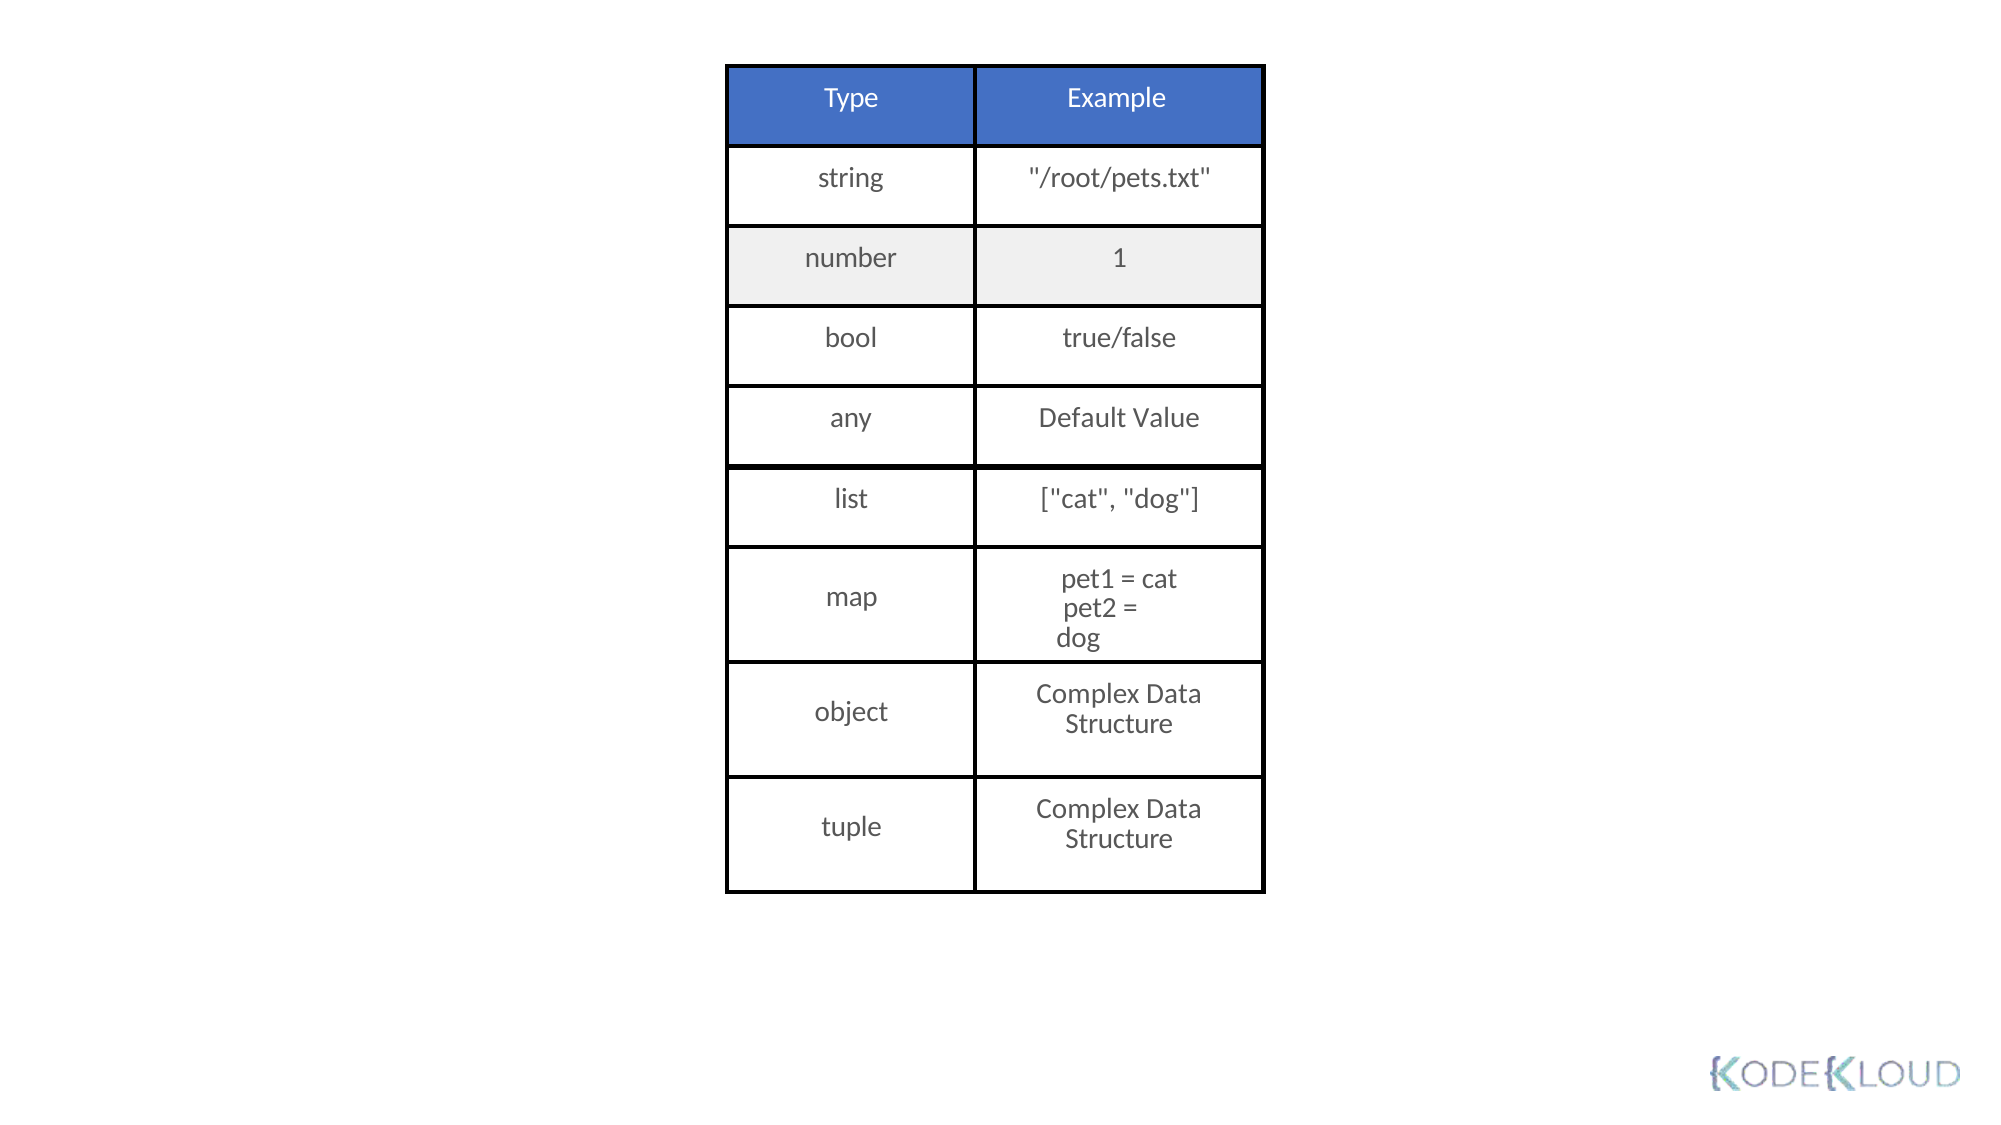

| Type | Example |
| --- | --- |
| string | "/root/pets.txt" |
| number | 1 |
| bool | true/false |
| any | Default Value |
| list | ["cat", "dog"] |
| map | pet1 = cat pet2 = dog |
| object | Complex Data Structure |
| tuple | Complex Data Structure |